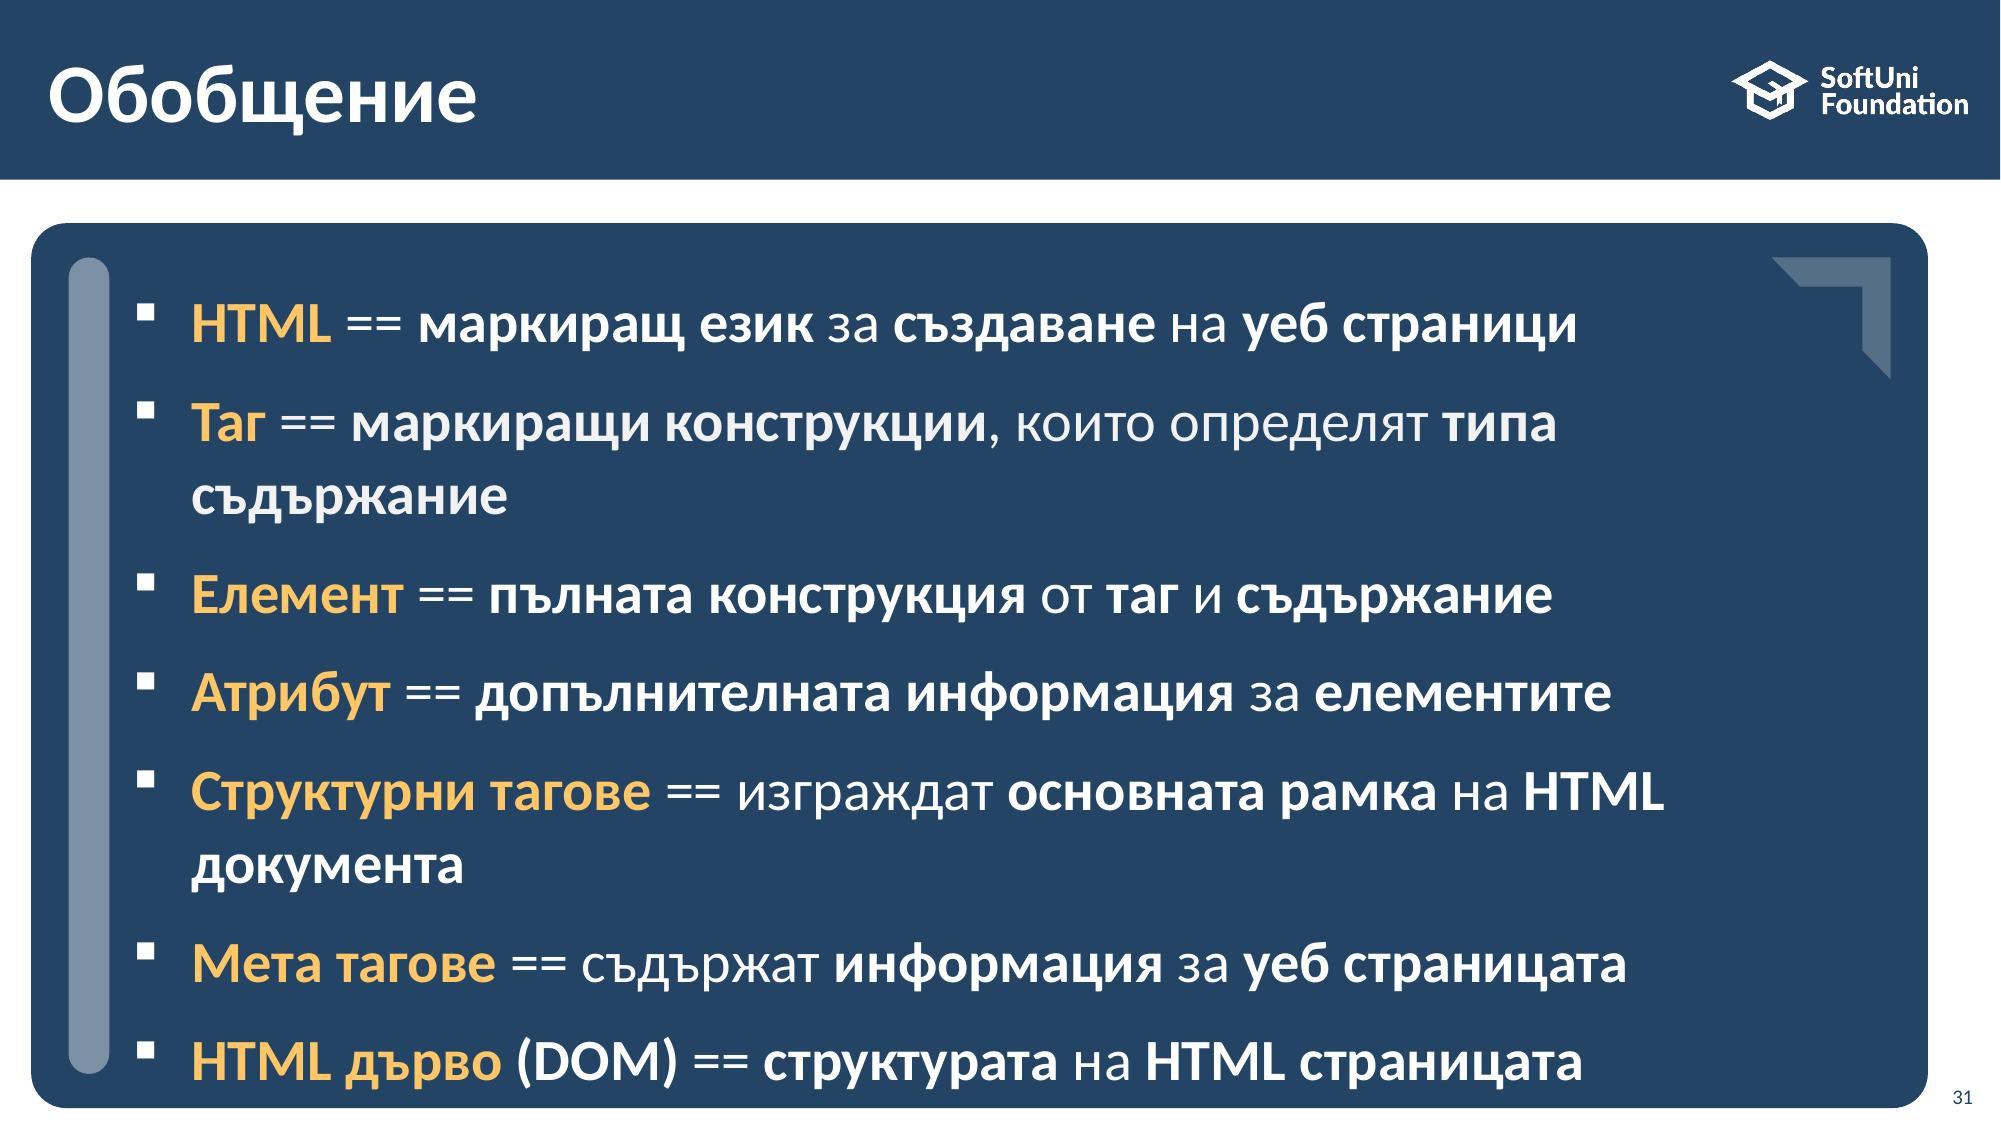

# Обобщение

HTML == маркиращ език за създаване на уеб страници
Таг == маркиращи конструкции, които определят типа съдържание
Елемент == пълната конструкция от таг и съдържание
Атрибут == допълнителната информация за елементите
Структурни тагове == изграждат основната рамка на HTML документа
Мета тагове == съдържат информация за уеб страницата
HTML дърво (DOM) == структурата на HTML страницата
31